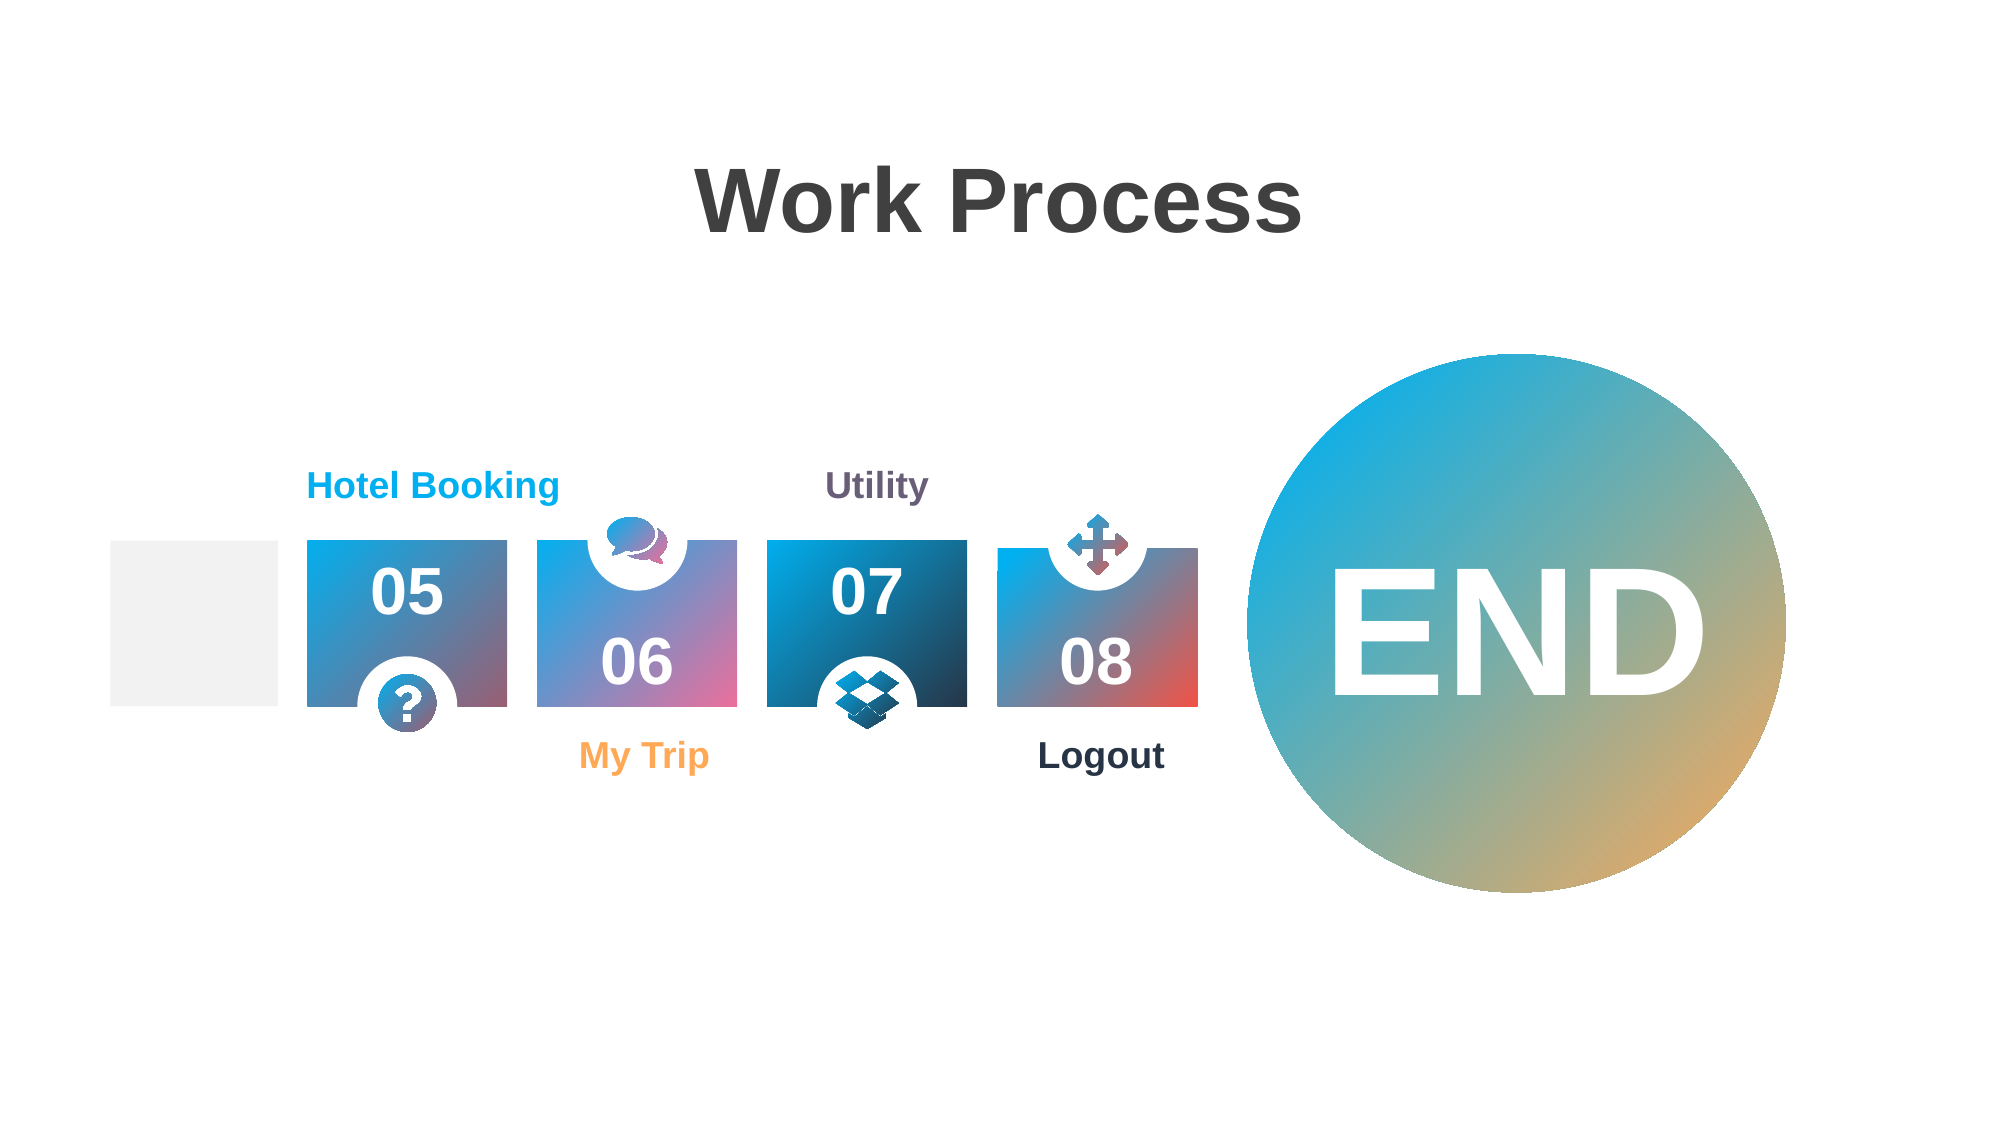

Work Process

Hotel Booking

     Utility

06

08
END

05

07

    My Trip

    Logout